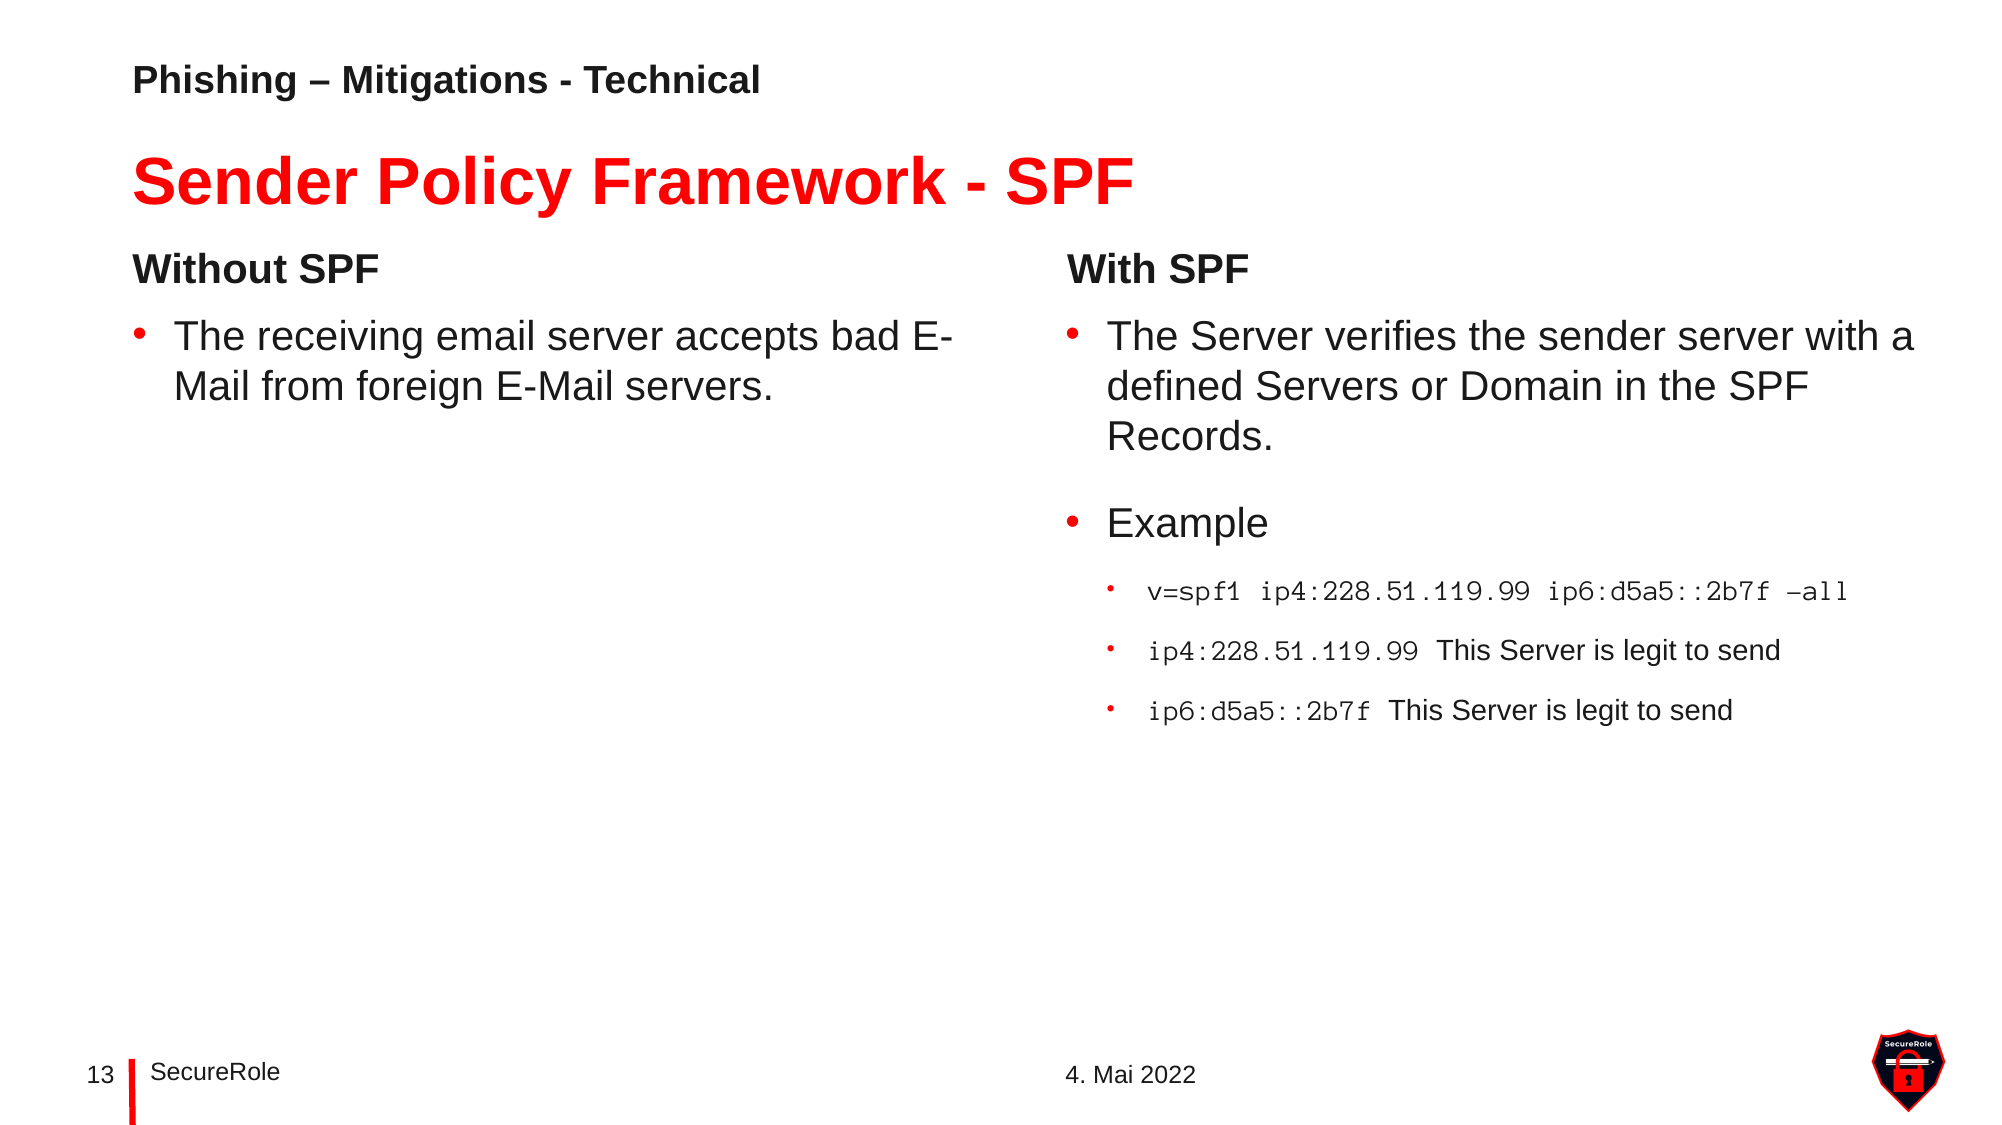

Phishing – Mitigations - Technical
# Sender Policy Framework - SPF
Without SPF
With SPF
The receiving email server accepts bad E-Mail from foreign E-Mail servers.
The Server verifies the sender server with a defined Servers or Domain in the SPF Records.
Example
v=spf1 ip4:228.51.119.99 ip6:d5a5::2b7f –all
ip4:228.51.119.99 This Server is legit to send
ip6:d5a5::2b7f This Server is legit to send
SecureRole

13
4. Mai 2022